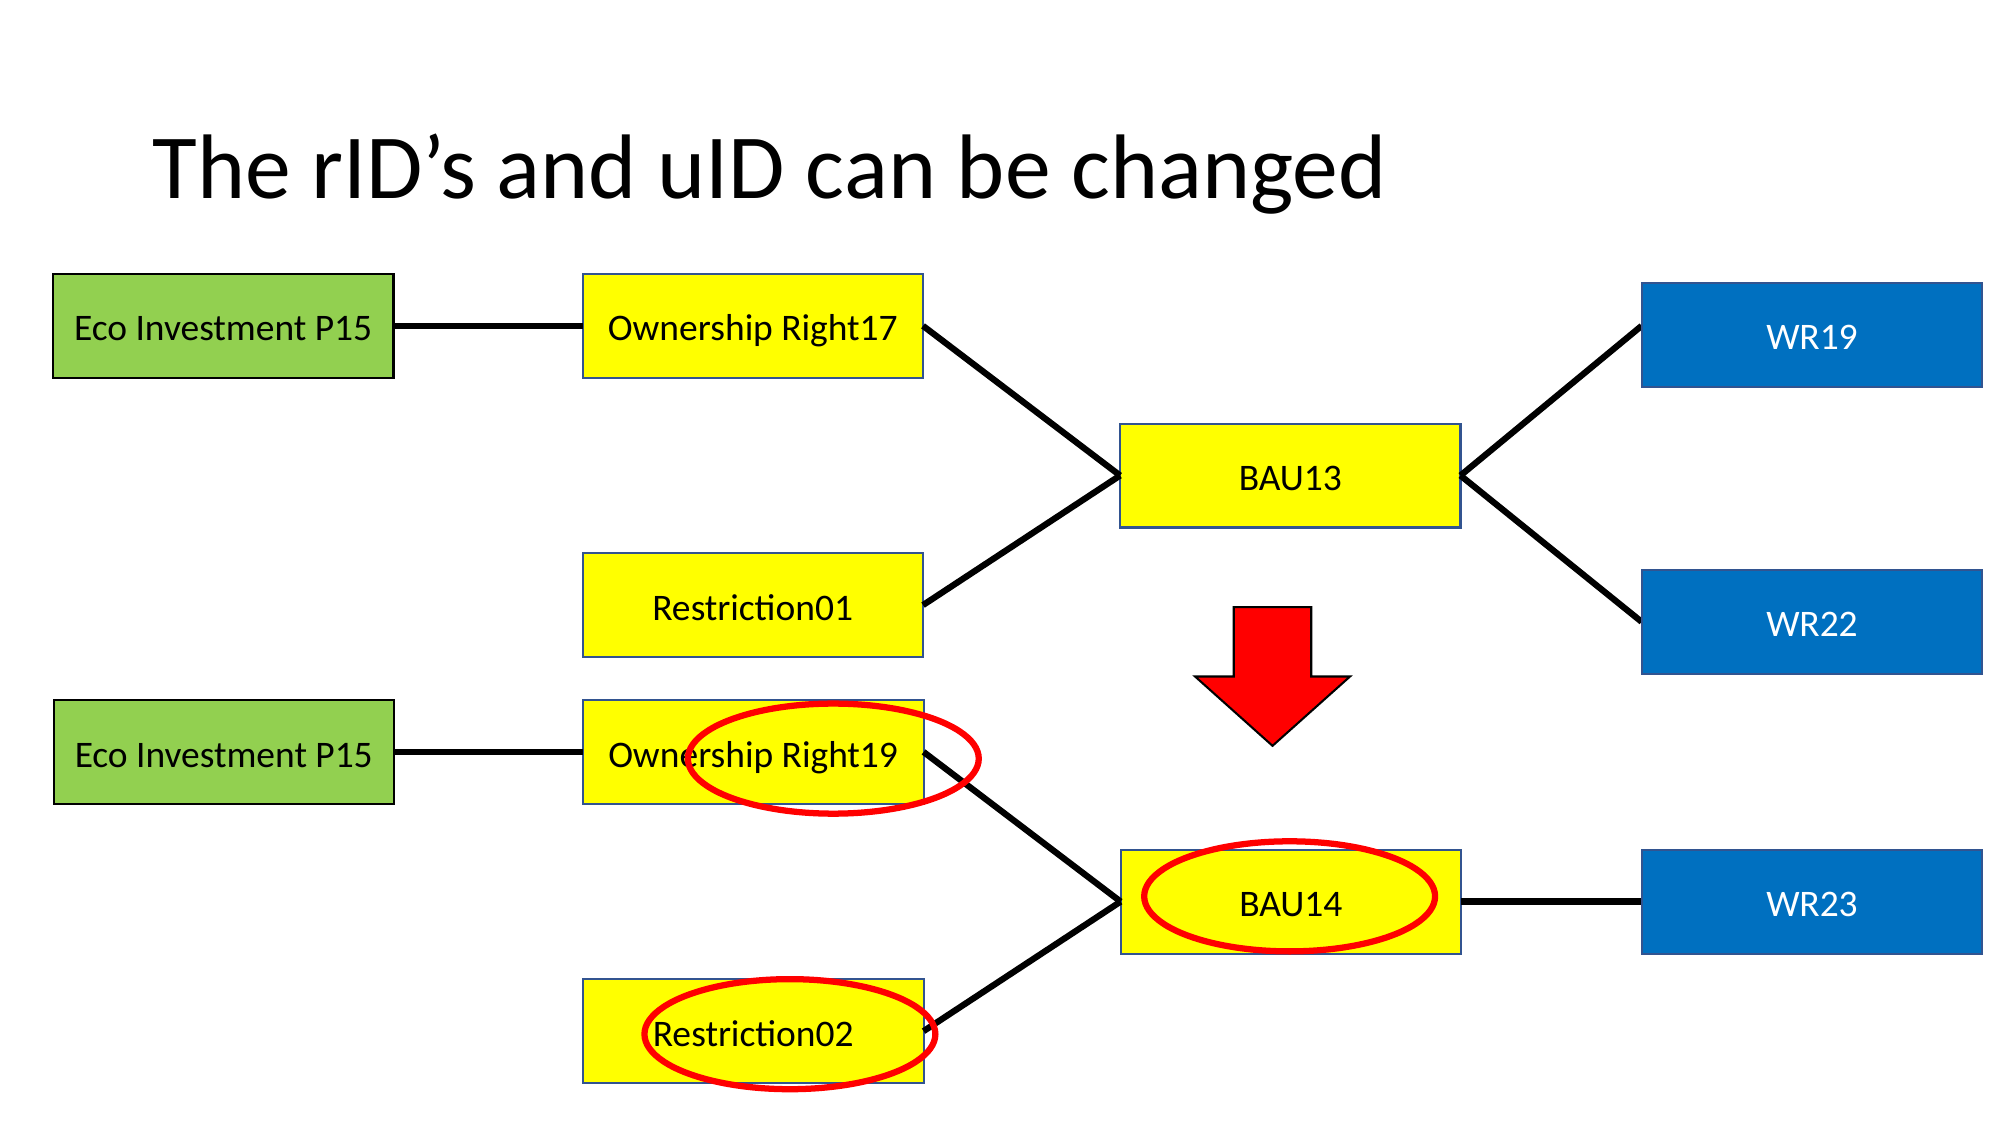

# The rID’s and uID can be changed
Eco Investment P15
Ownership Right17
WR19
BAU13
Restriction01
WR22

Eco Investment P15
Ownership Right19

BAU14
WR23
Restriction02